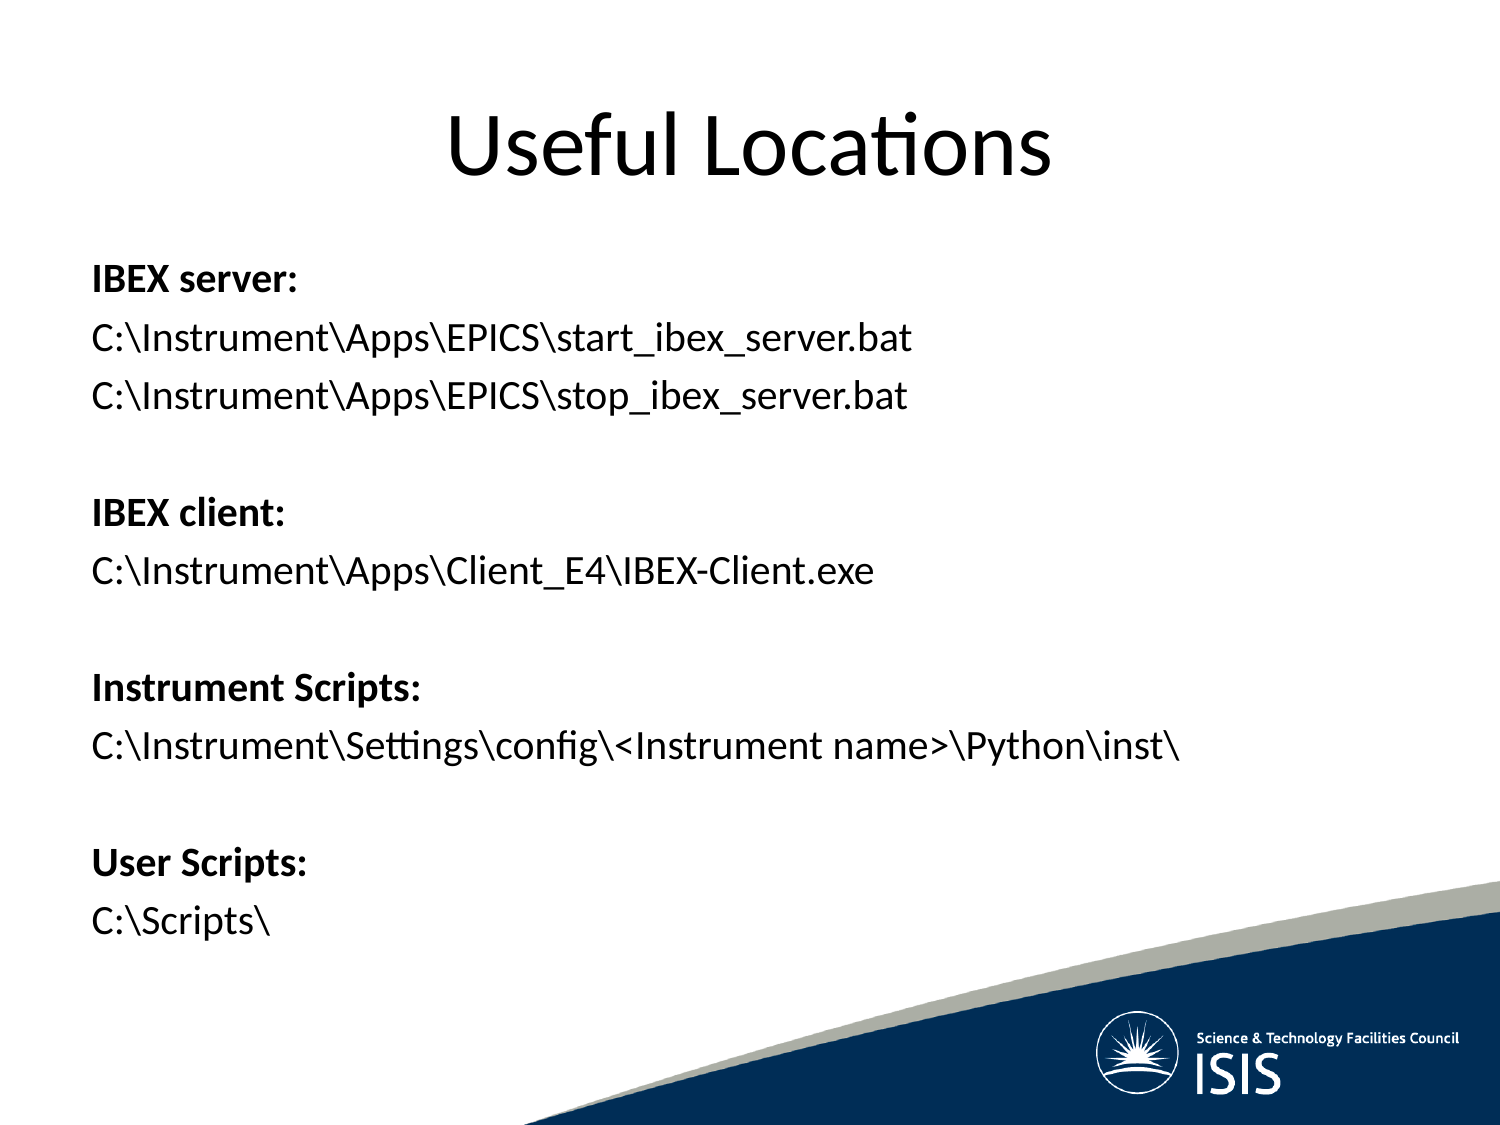

# Useful Locations
IBEX server:
C:\Instrument\Apps\EPICS\start_ibex_server.bat
C:\Instrument\Apps\EPICS\stop_ibex_server.bat

IBEX client:
C:\Instrument\Apps\Client_E4\IBEX-Client.exe

Instrument Scripts:
C:\Instrument\Settings\config\<Instrument name>\Python\inst\

User Scripts:
C:\Scripts\